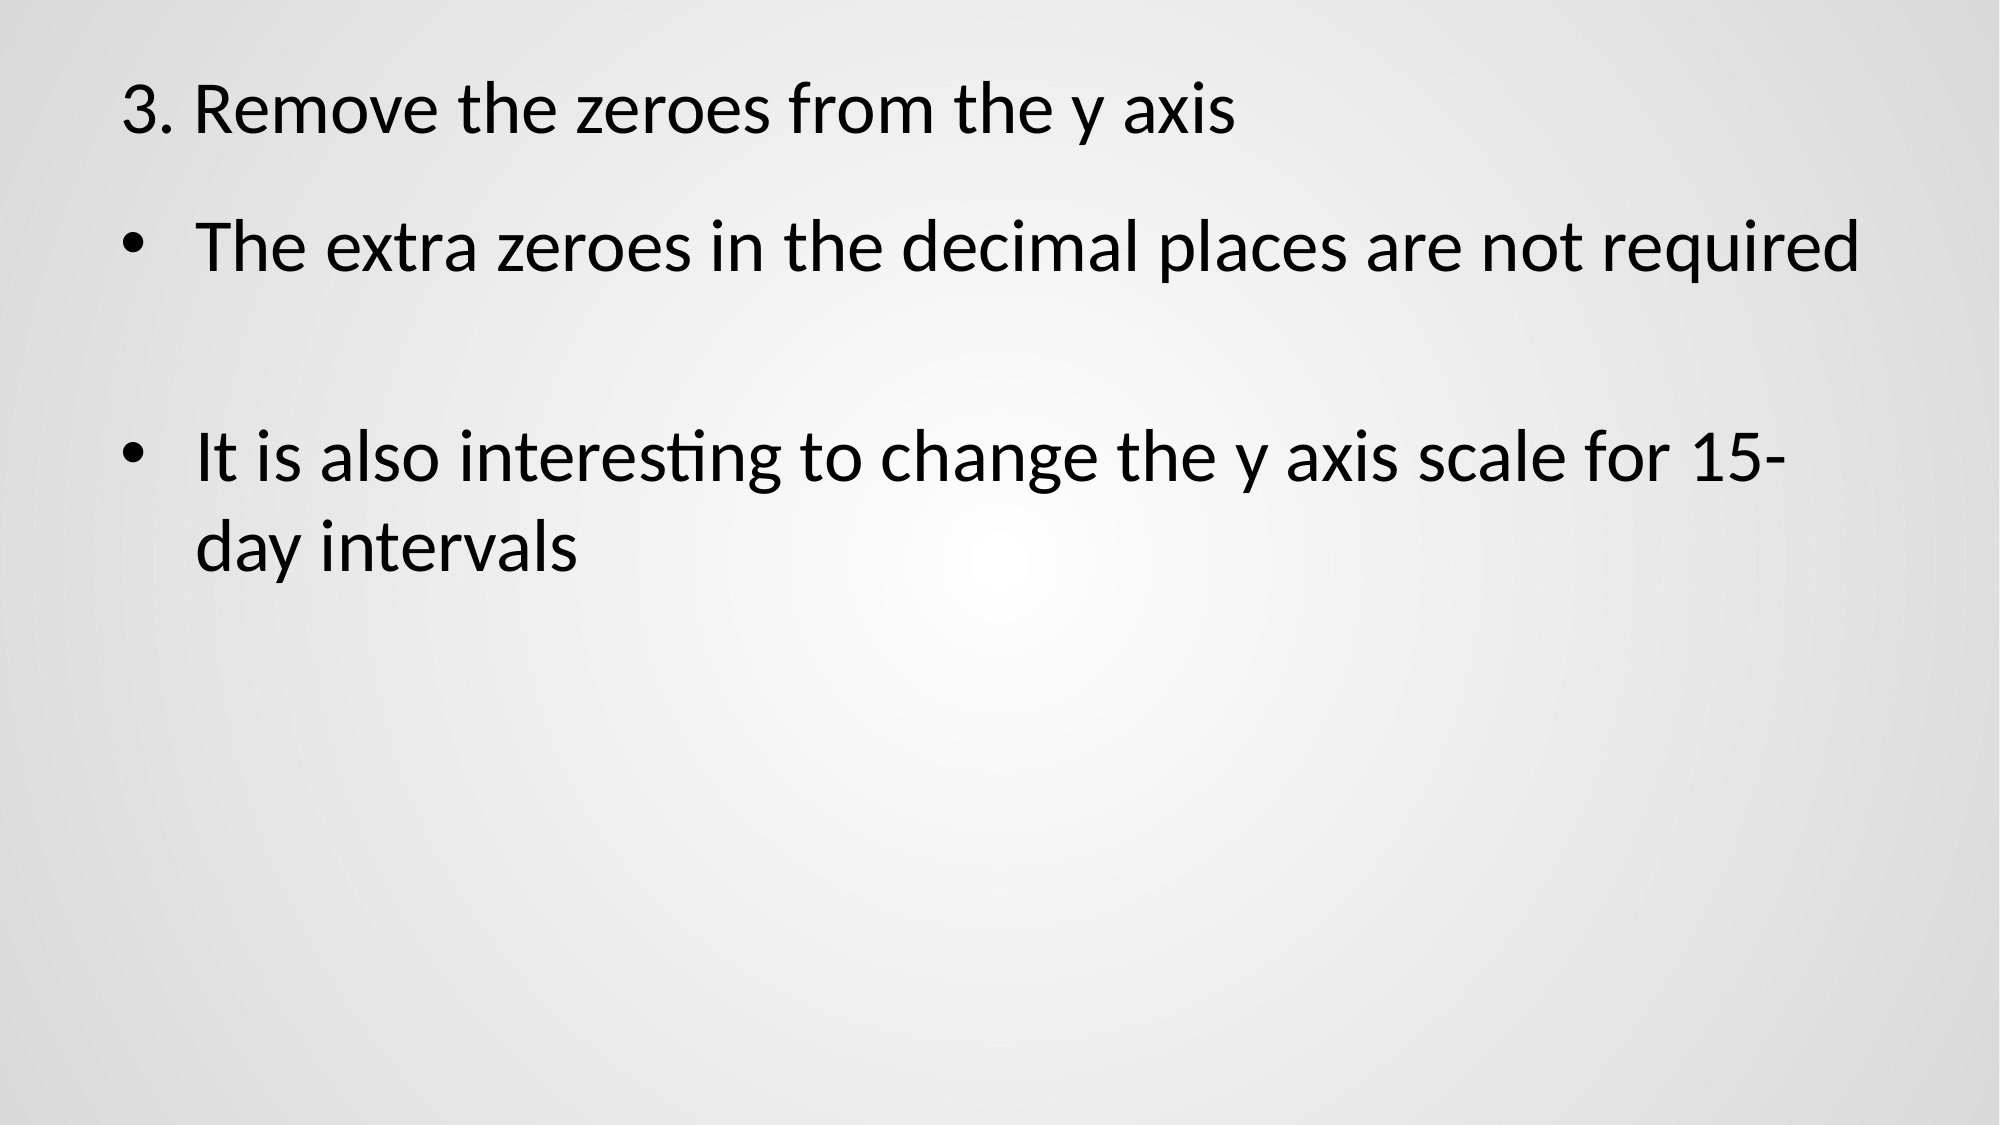

# 3. Remove the zeroes from the y axis
The extra zeroes in the decimal places are not required

It is also interesting to change the y axis scale for 15-day intervals